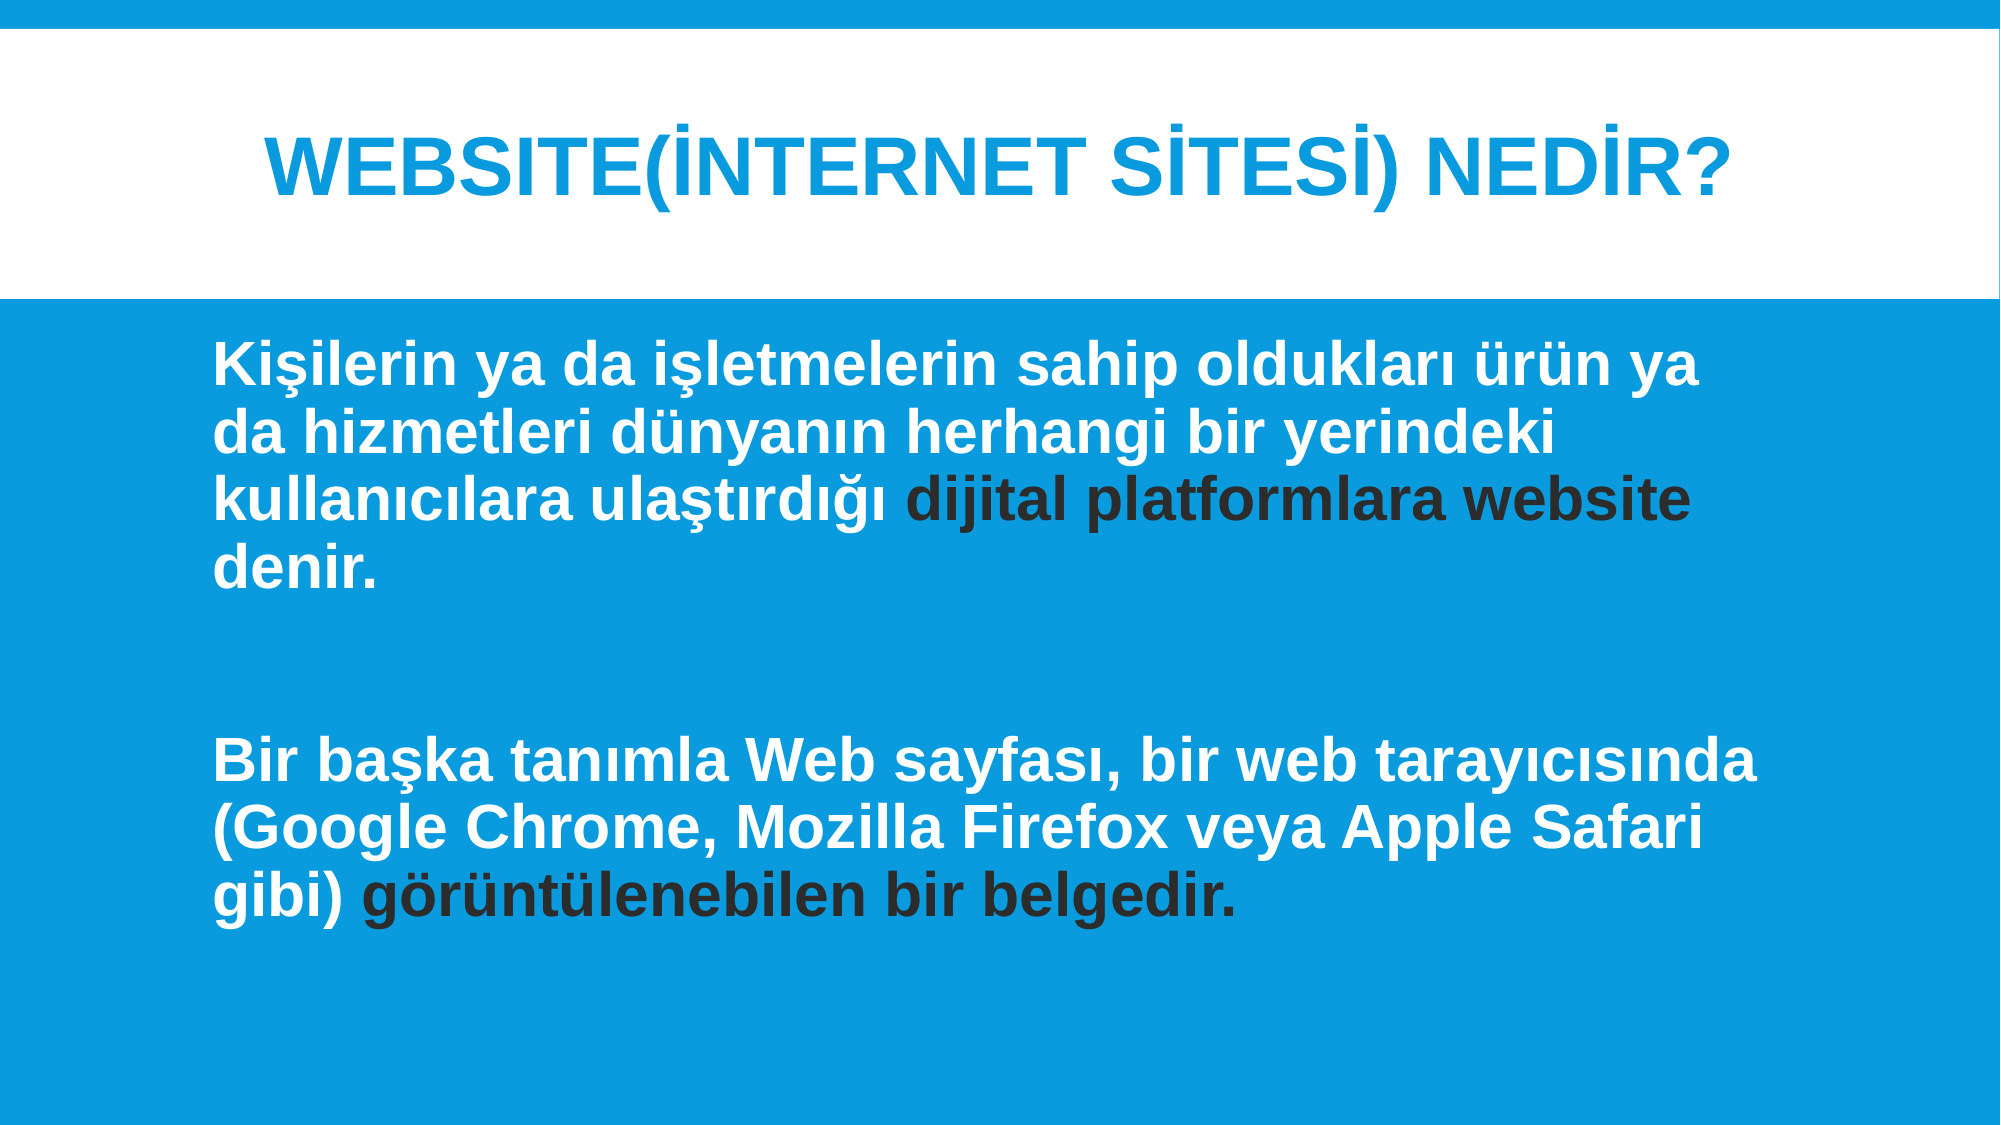

# WEBsITE(internet sitesi) NEDİR?
Kişilerin ya da işletmelerin sahip oldukları ürün ya da hizmetleri dünyanın herhangi bir yerindeki kullanıcılara ulaştırdığı dijital platformlara website denir.

Bir başka tanımla Web sayfası, bir web tarayıcısında (Google Chrome, Mozilla Firefox veya Apple Safari gibi) görüntülenebilen bir belgedir.